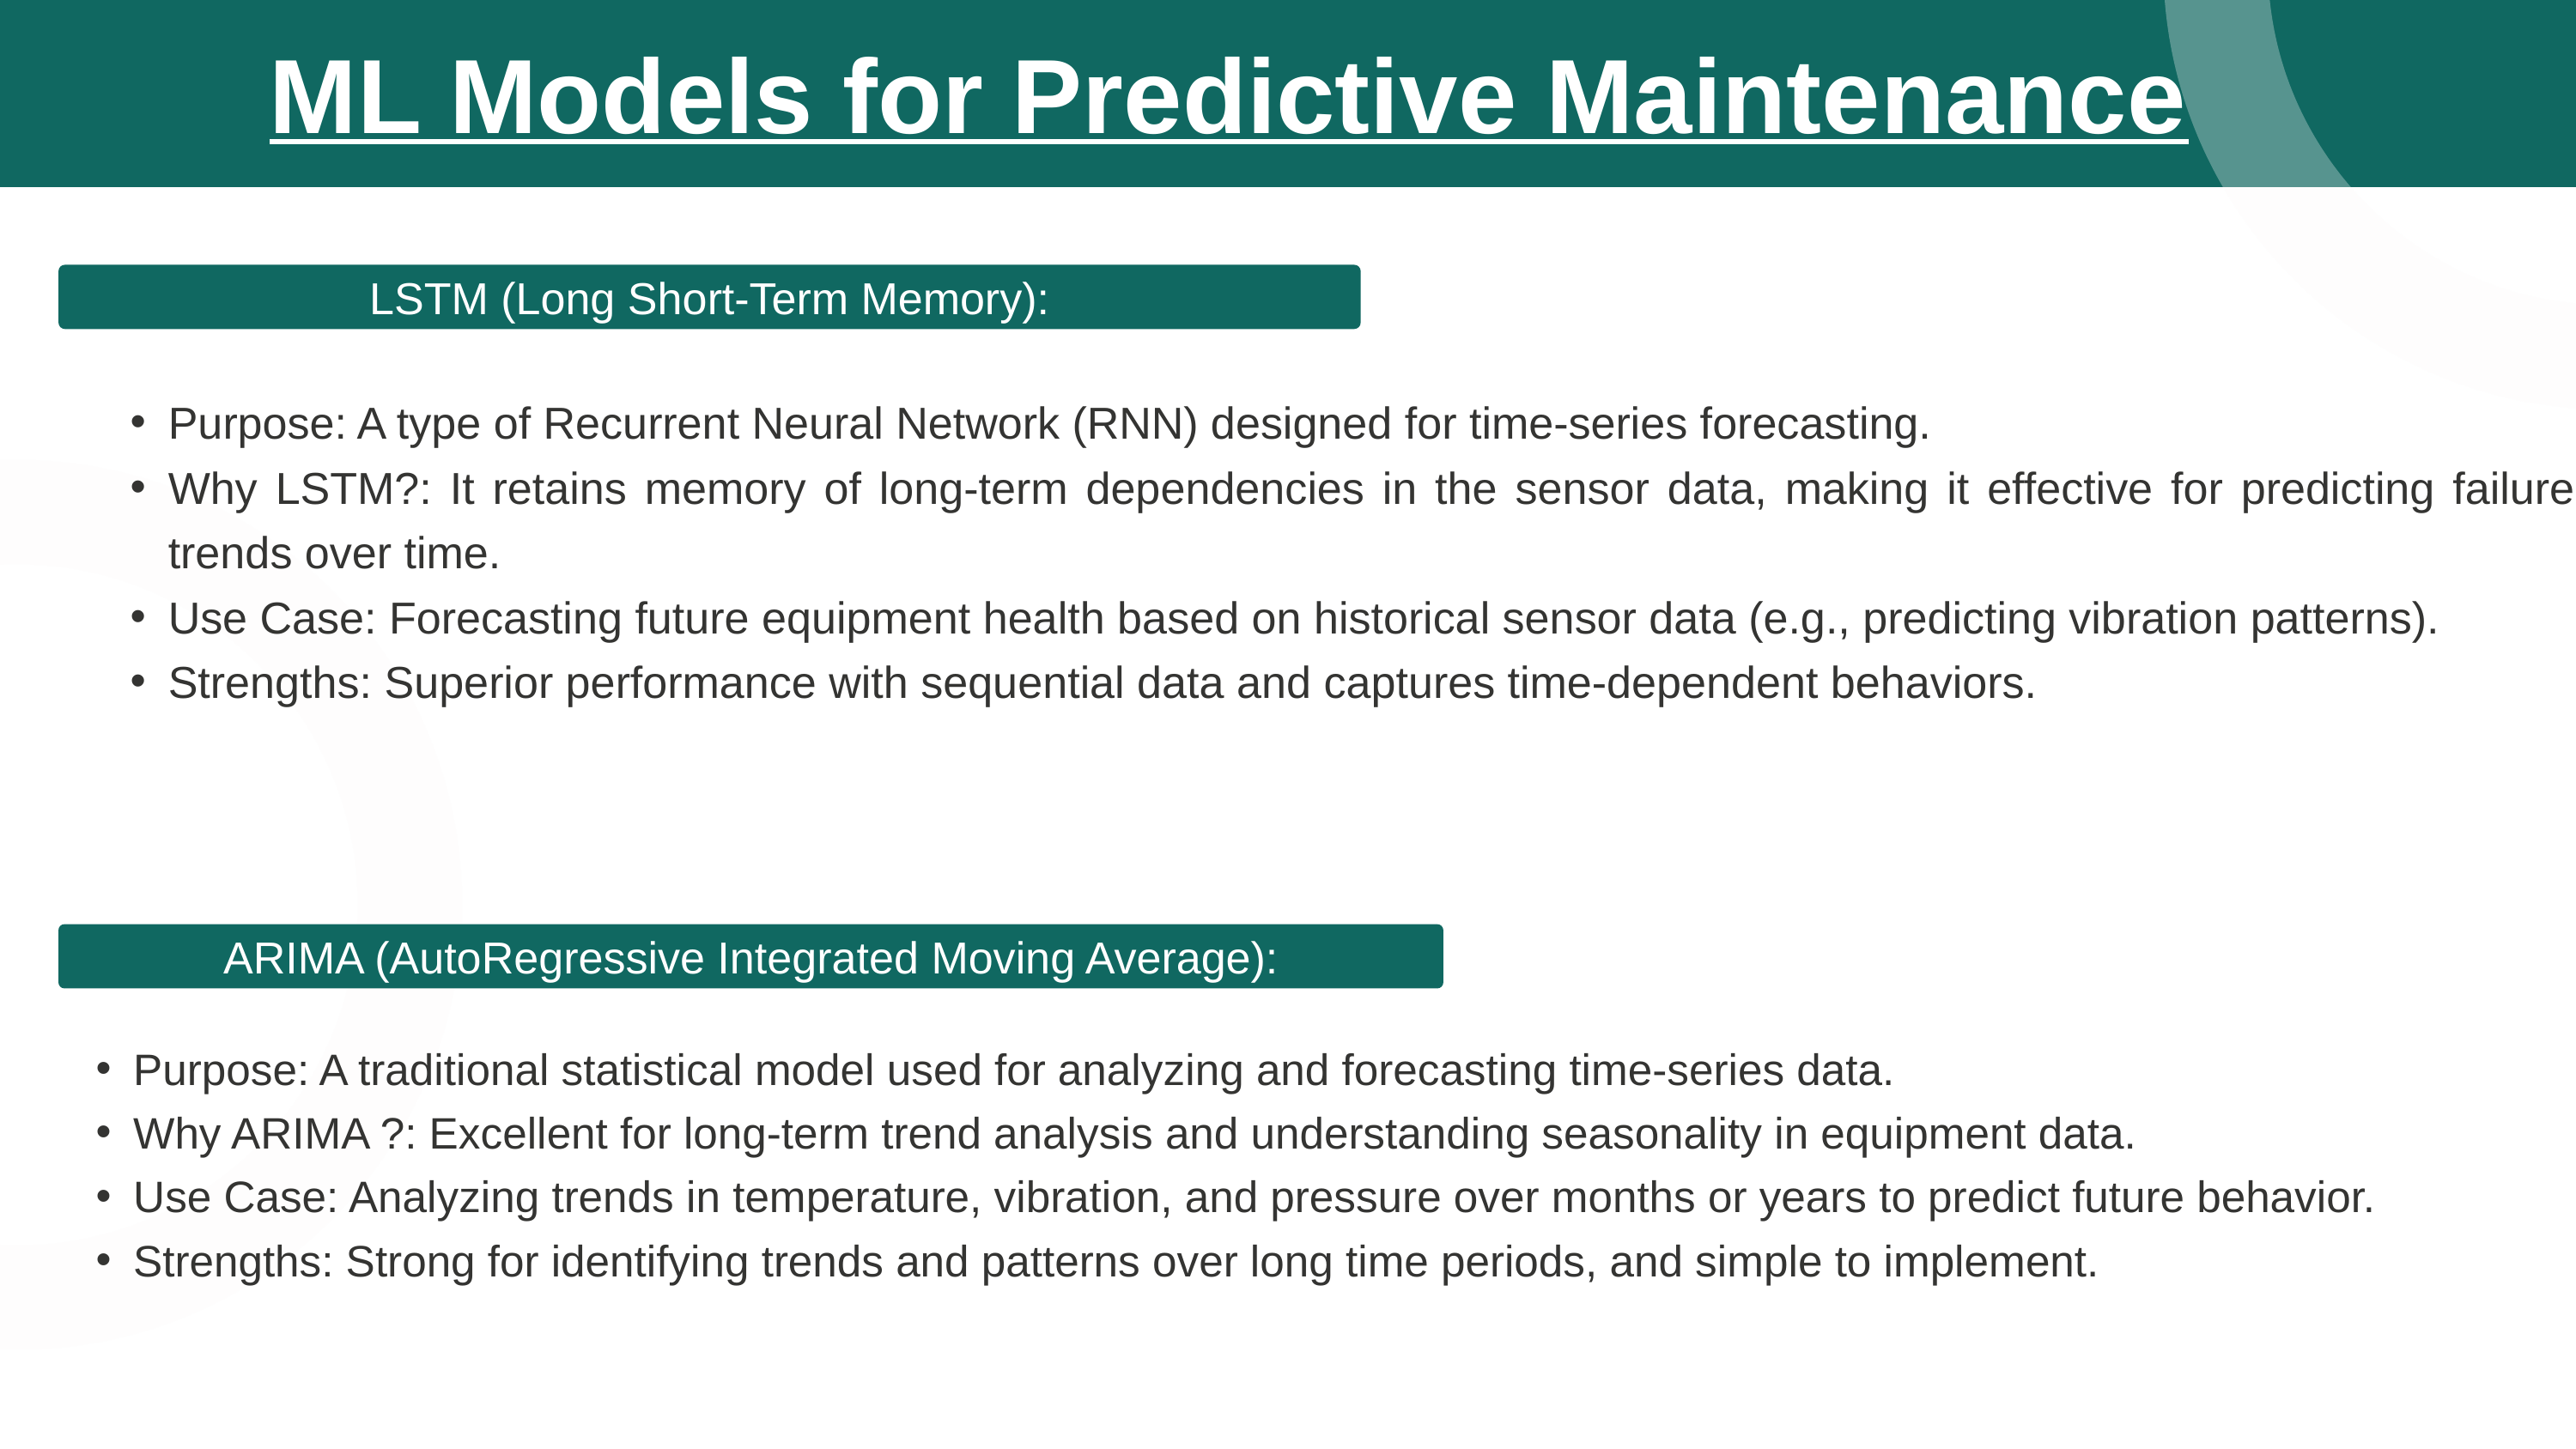

ML Models for Predictive Maintenance

LSTM (Long Short-Term Memory):
Purpose: A type of Recurrent Neural Network (RNN) designed for time-series forecasting.
Why LSTM?: It retains memory of long-term dependencies in the sensor data, making it effective for predicting failure trends over time.
Use Case: Forecasting future equipment health based on historical sensor data (e.g., predicting vibration patterns).
Strengths: Superior performance with sequential data and captures time-dependent behaviors.

ARIMA (AutoRegressive Integrated Moving Average):
Purpose: A traditional statistical model used for analyzing and forecasting time-series data.
Why ARIMA ?: Excellent for long-term trend analysis and understanding seasonality in equipment data.
Use Case: Analyzing trends in temperature, vibration, and pressure over months or years to predict future behavior.
Strengths: Strong for identifying trends and patterns over long time periods, and simple to implement.